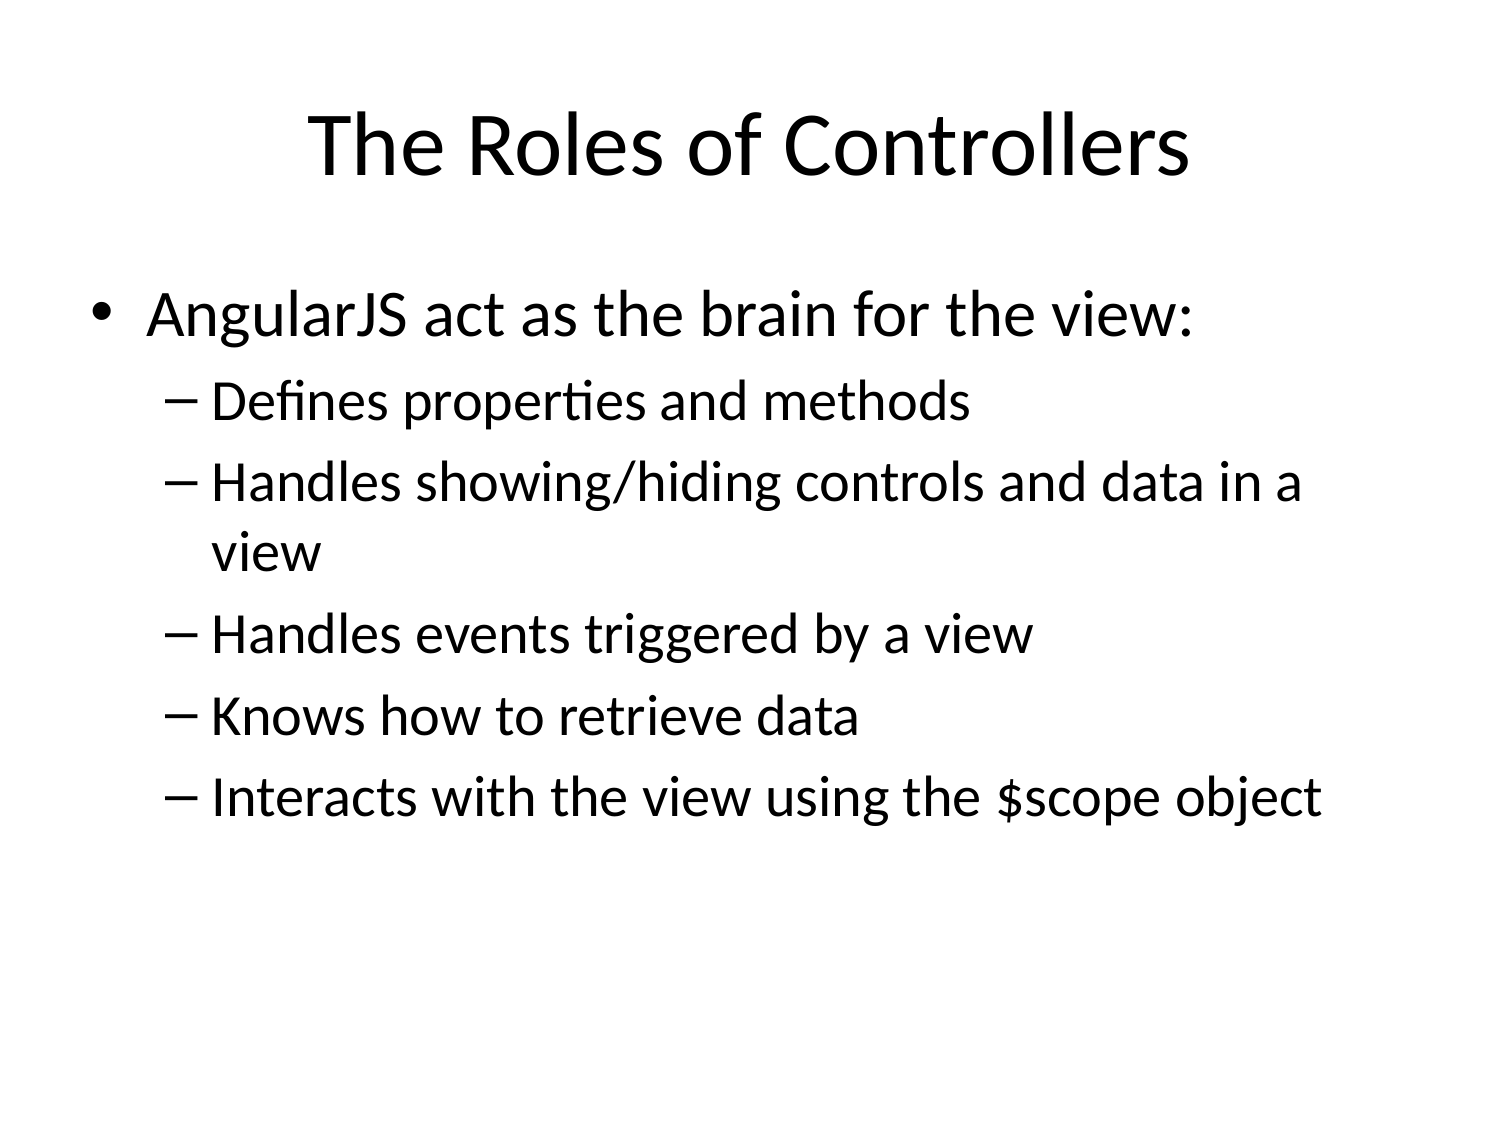

# The Roles of Controllers
AngularJS act as the brain for the view:
Defines properties and methods
Handles showing/hiding controls and data in a view
Handles events triggered by a view
Knows how to retrieve data
Interacts with the view using the $scope object